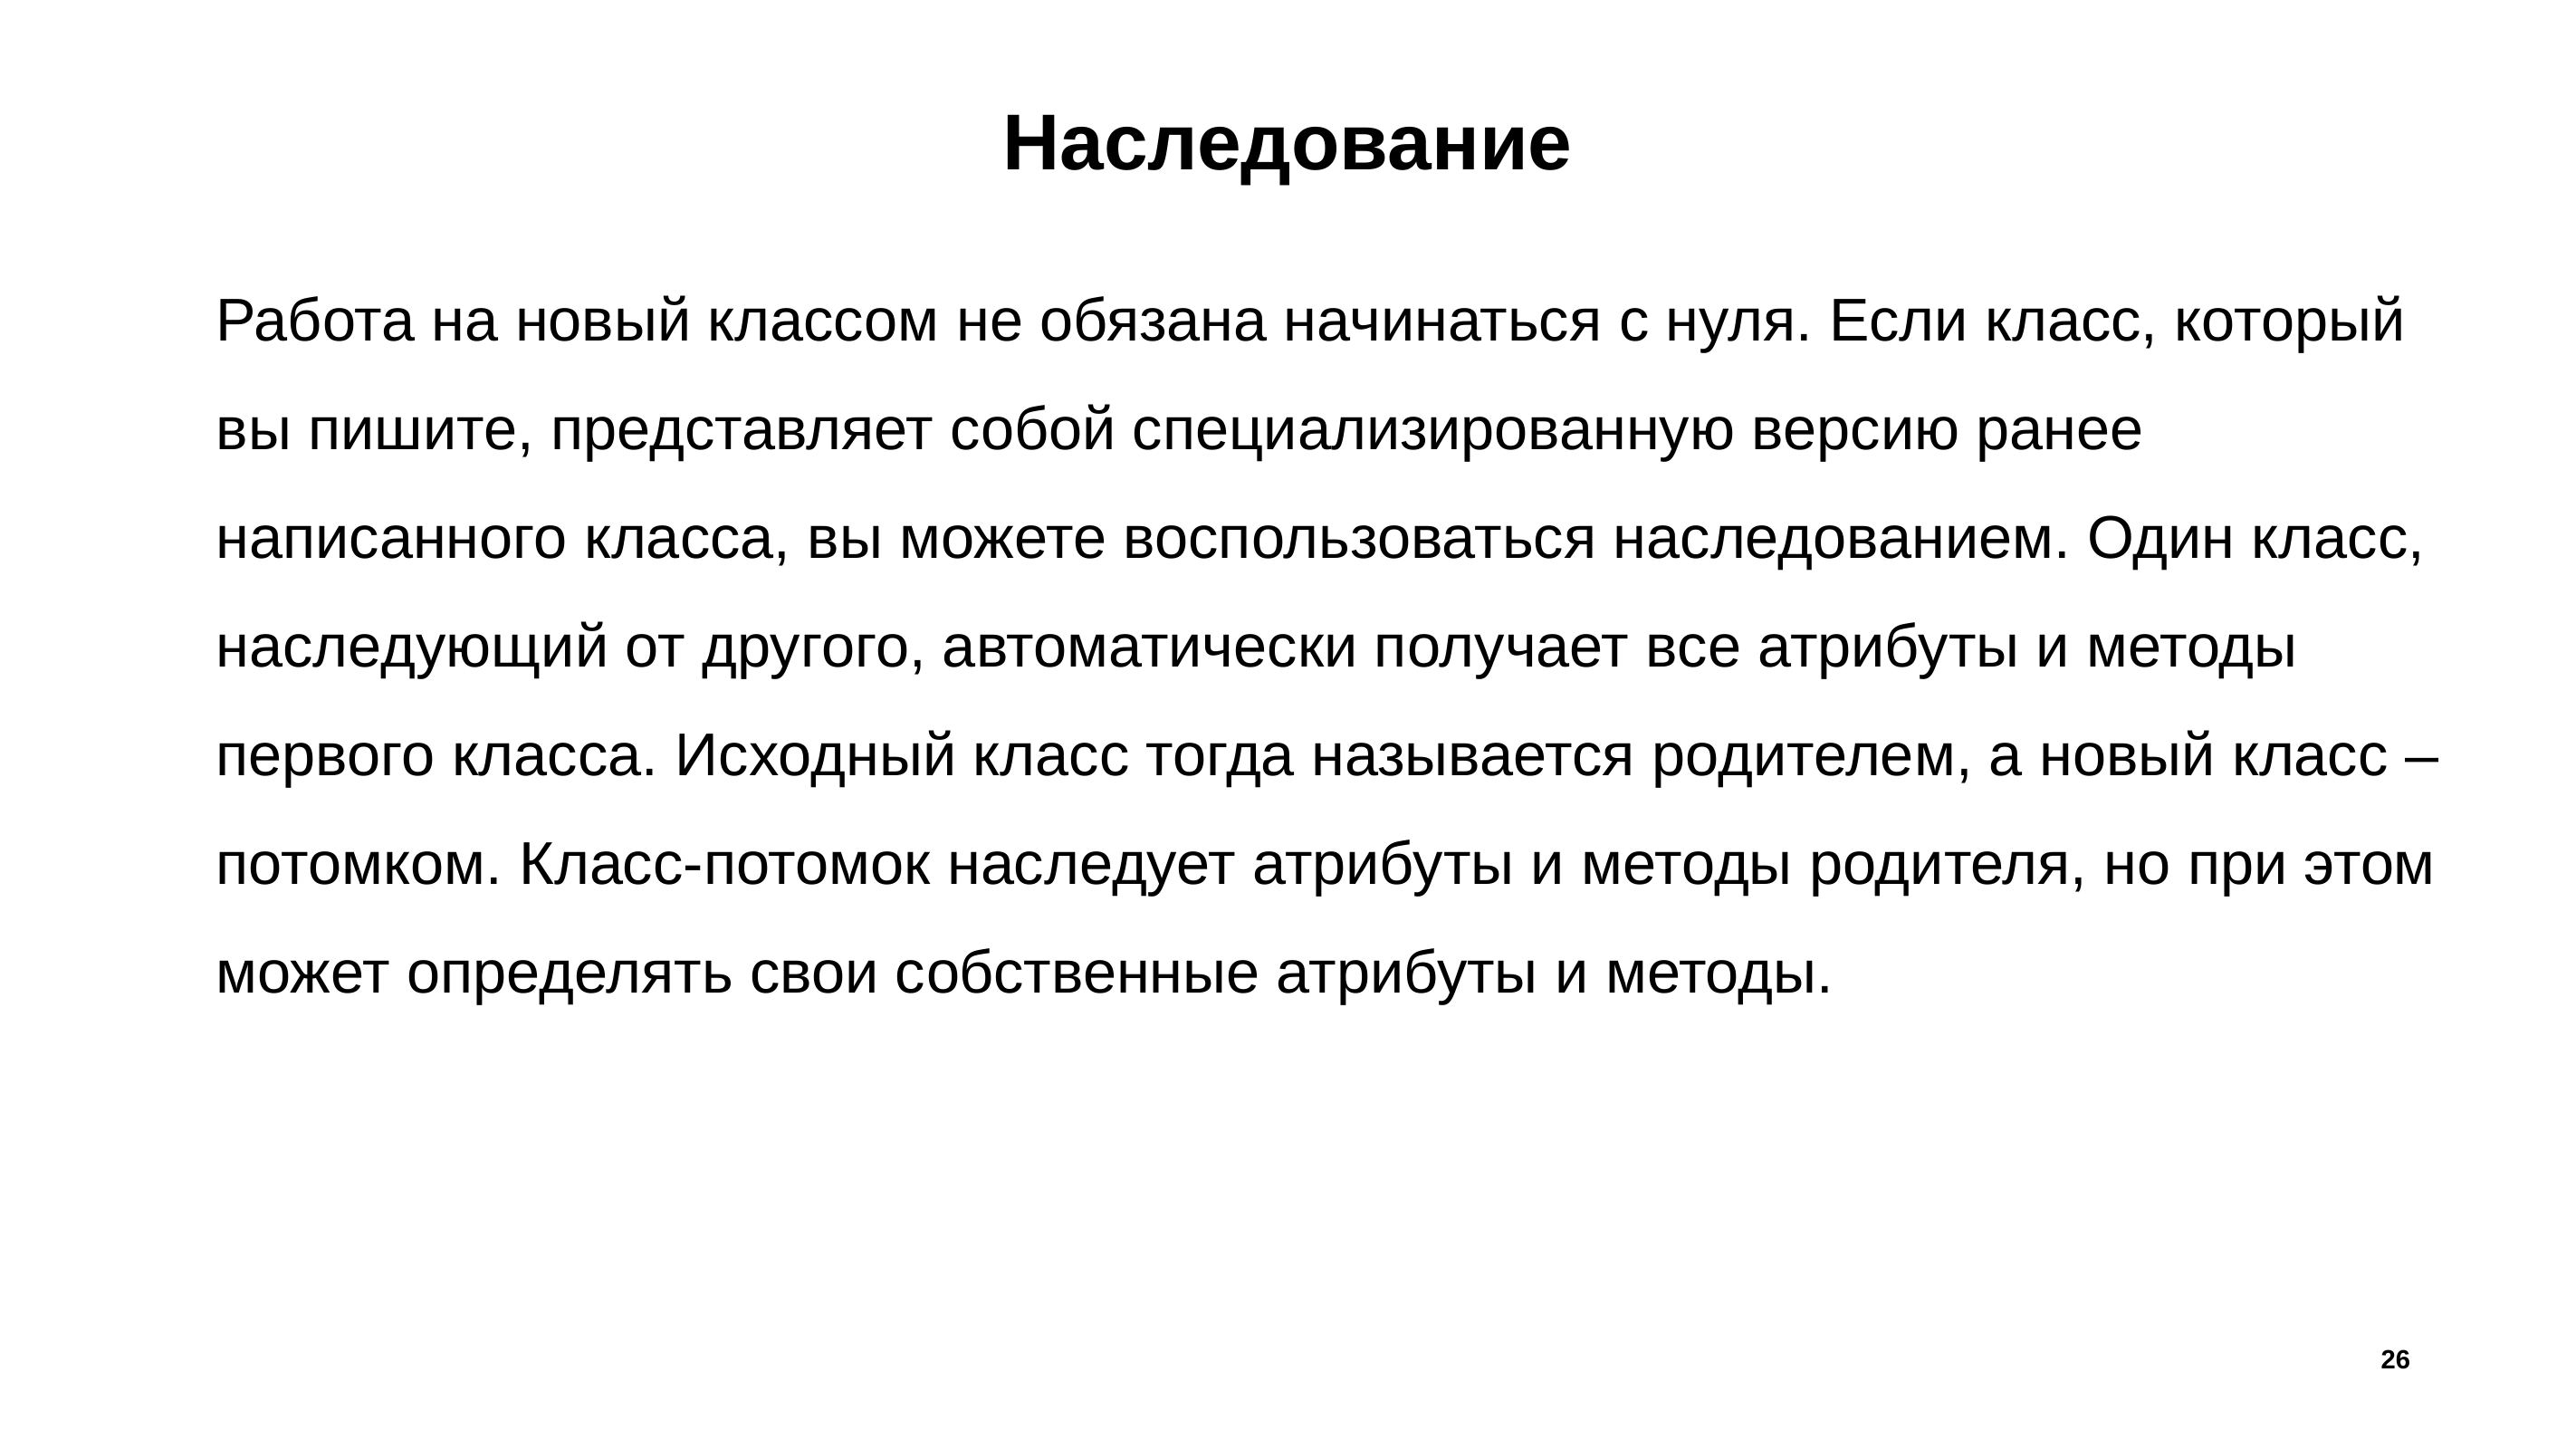

# Наследование
Работа на новый классом не обязана начинаться с нуля. Если класс, который вы пишите, представляет собой специализированную версию ранее написанного класса, вы можете воспользоваться наследованием. Один класс, наследующий от другого, автоматически получает все атрибуты и методы первого класса. Исходный класс тогда называется родителем, а новый класс – потомком. Класс-потомок наследует атрибуты и методы родителя, но при этом может определять свои собственные атрибуты и методы.
26